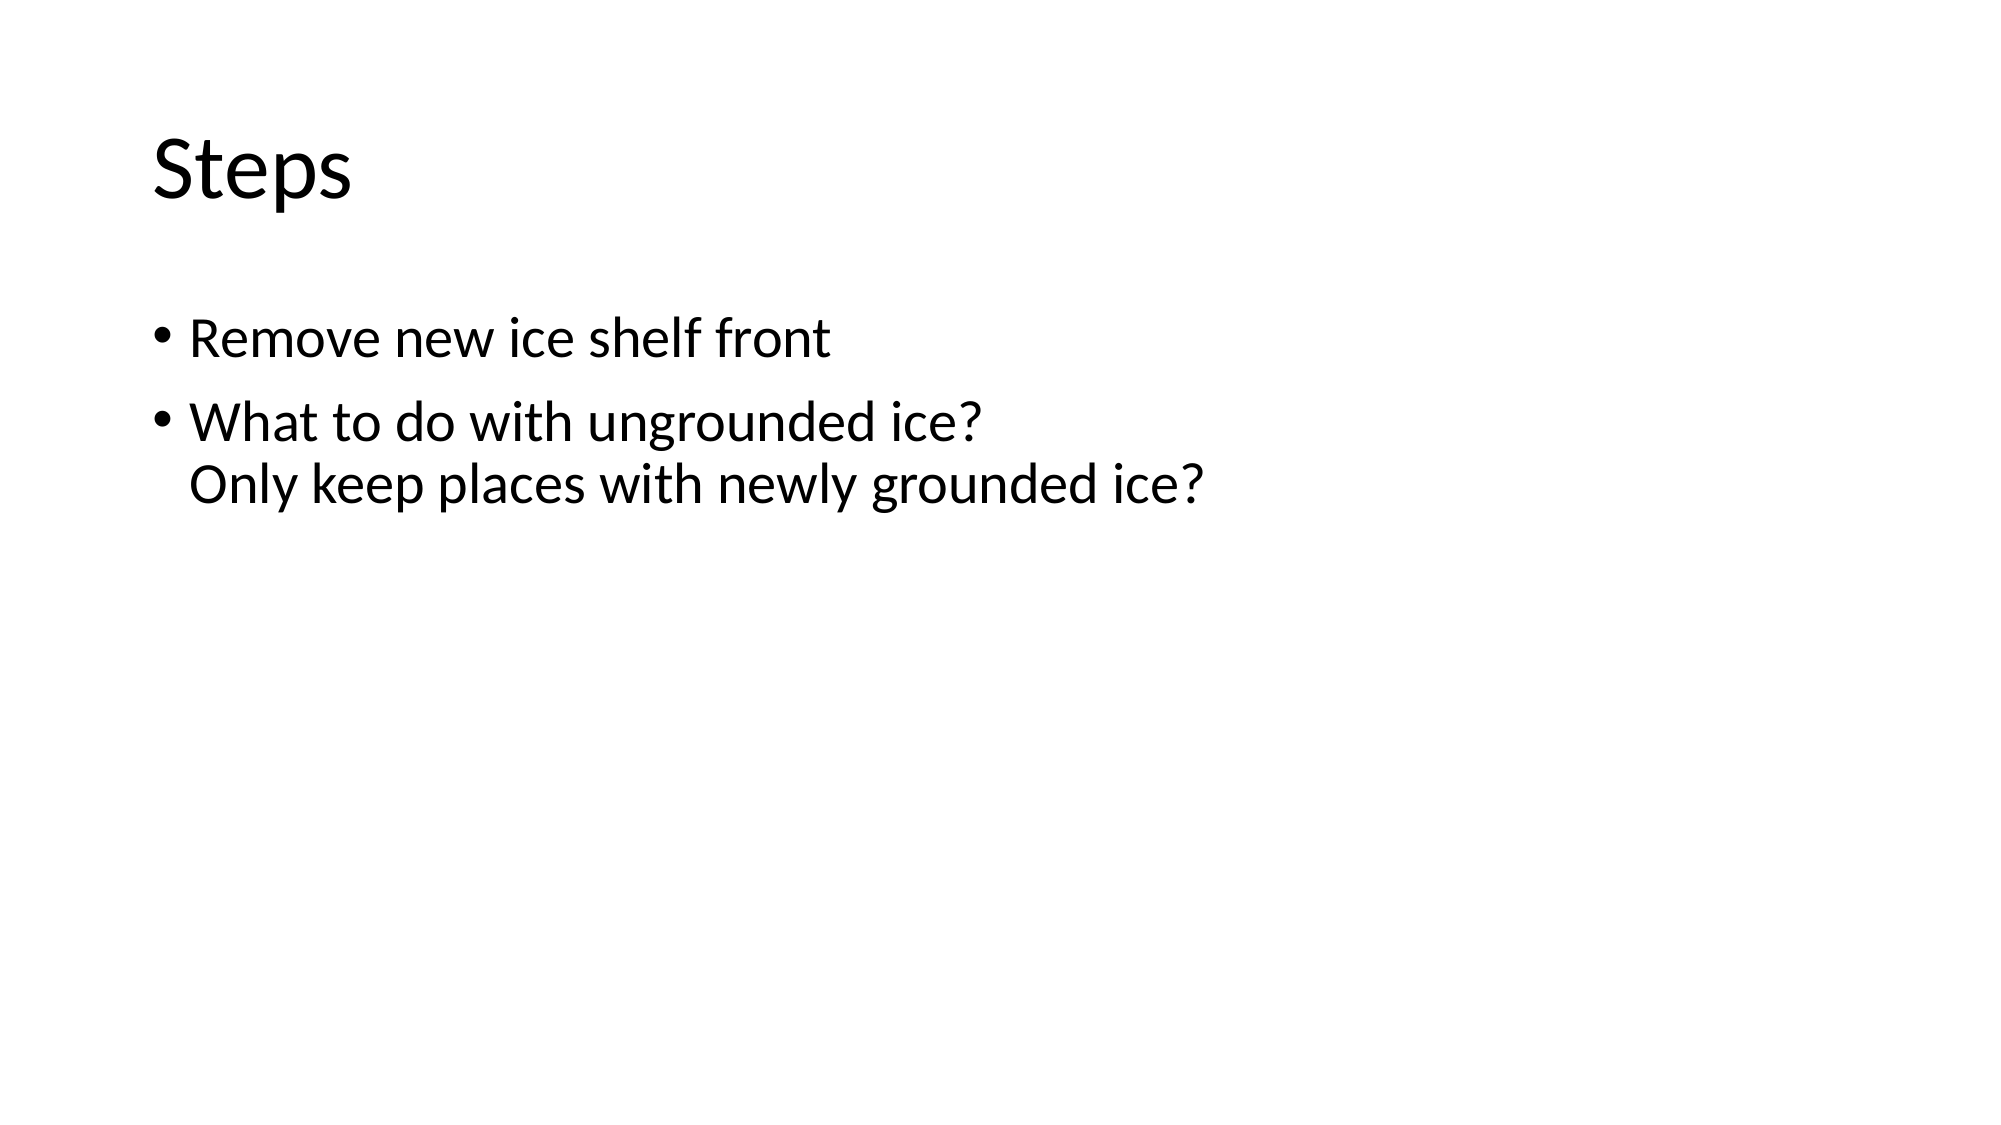

# Steps
Remove new ice shelf front
What to do with ungrounded ice?
Only keep places with newly grounded ice?